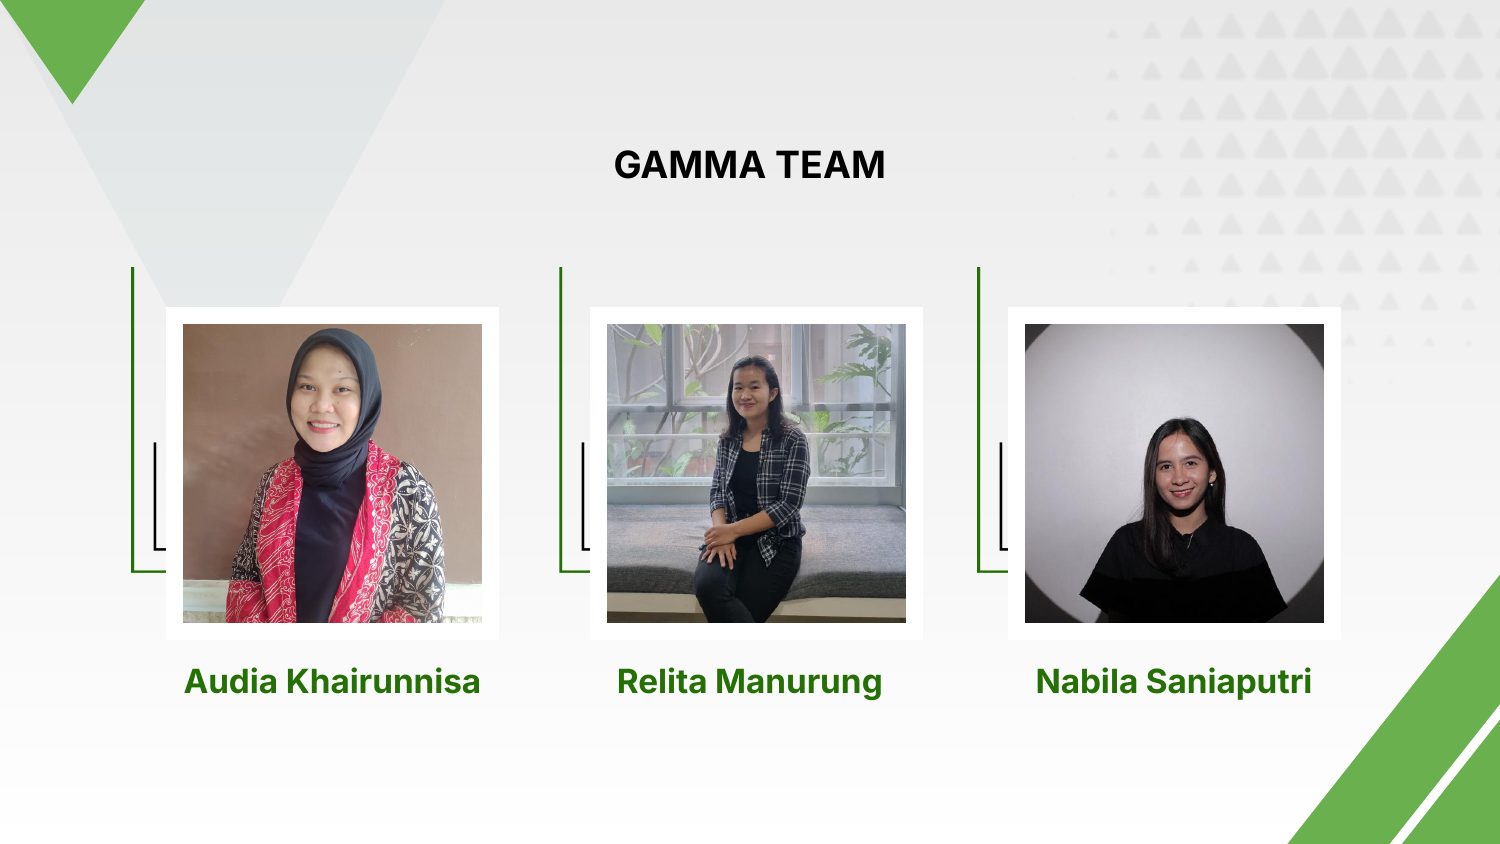

GAMMA TEAM

Audia Khairunnisa
Relita Manurung
Nabila Saniaputri